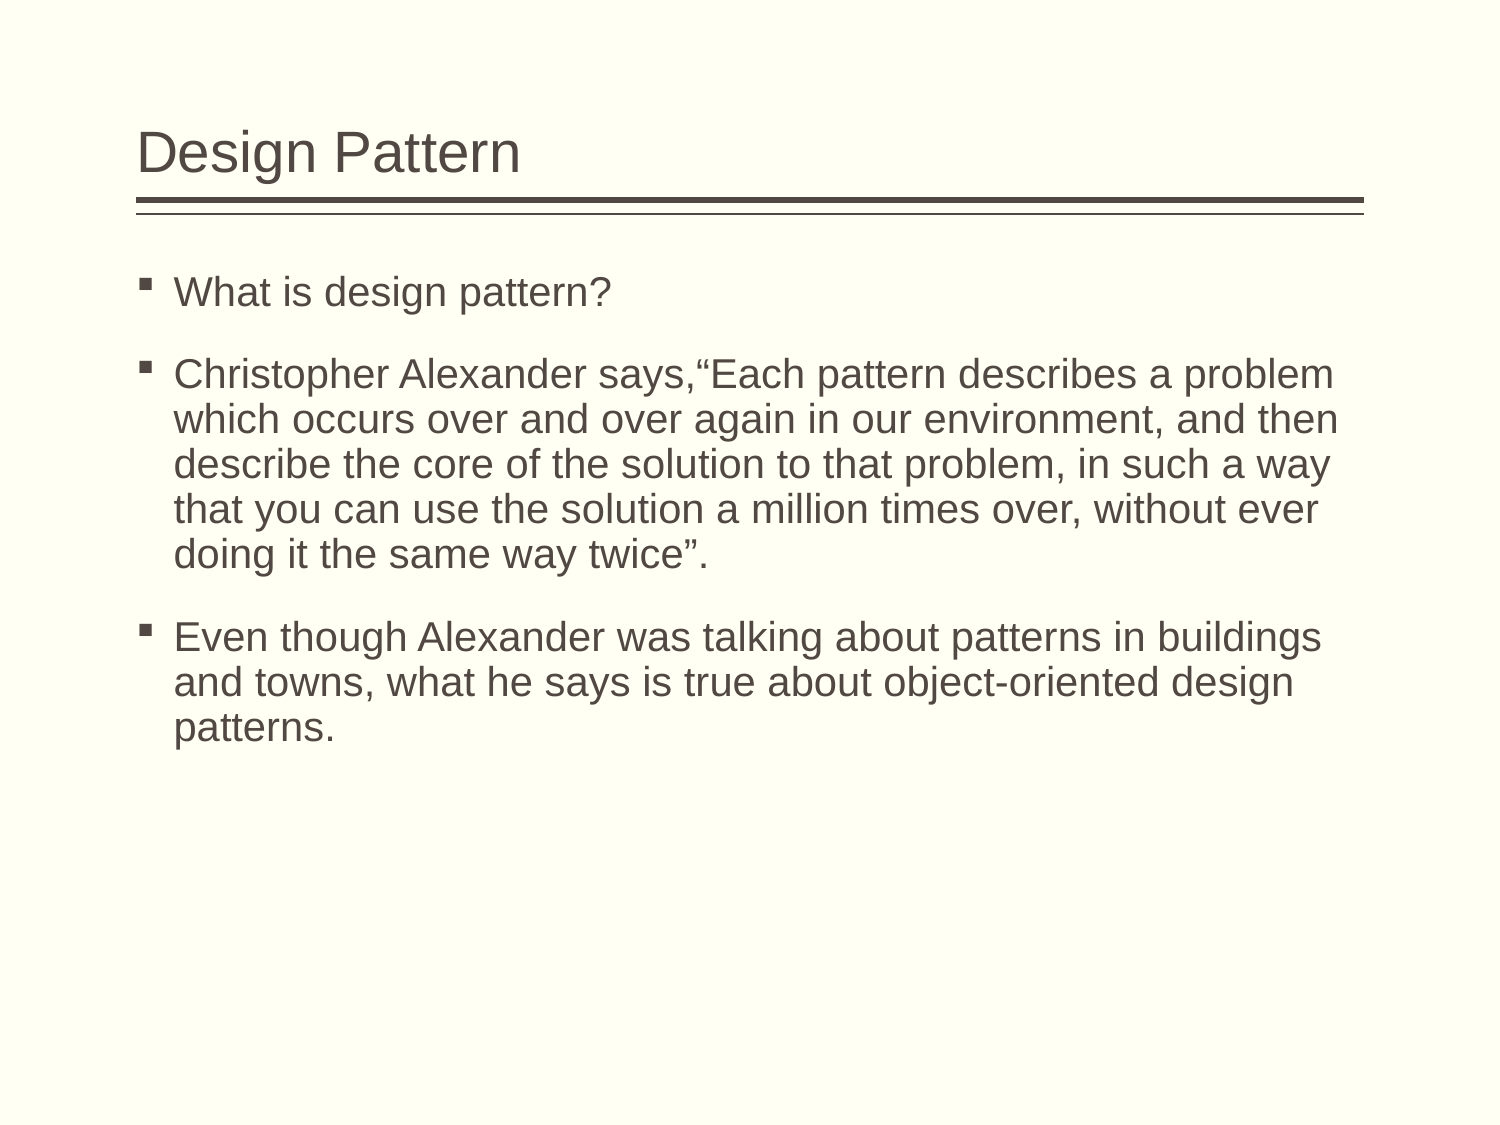

# Design Pattern
What is design pattern?
Christopher Alexander says,“Each pattern describes a problem which occurs over and over again in our environment, and then describe the core of the solution to that problem, in such a way that you can use the solution a million times over, without ever doing it the same way twice”.
Even though Alexander was talking about patterns in buildings and towns, what he says is true about object-oriented design patterns.